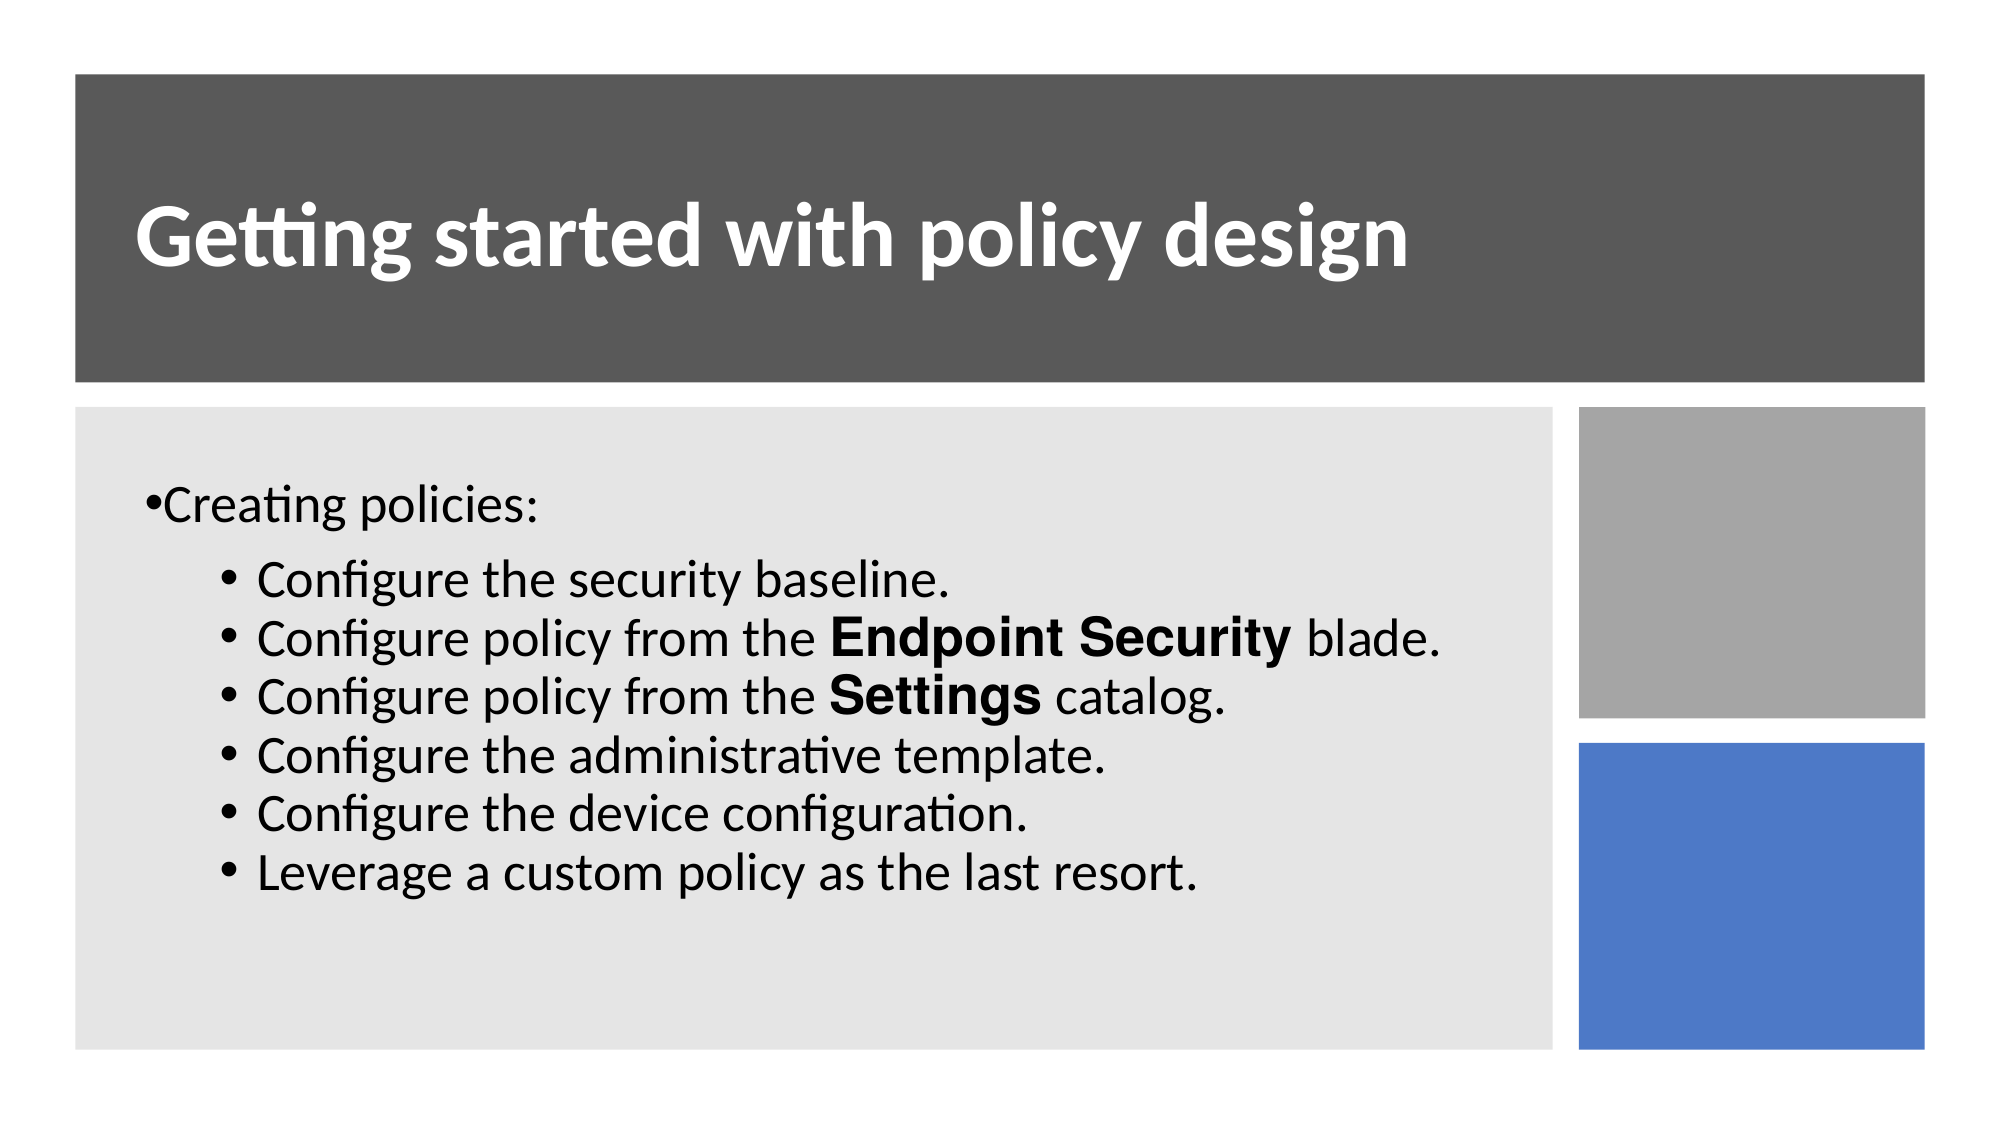

# Getting started with policy design

Creating policies:
Configure the security baseline.
Configure policy from the Endpoint Security blade.
Configure policy from the Settings catalog.
Configure the administrative template.
Configure the device configuration.
Leverage a custom policy as the last resort.